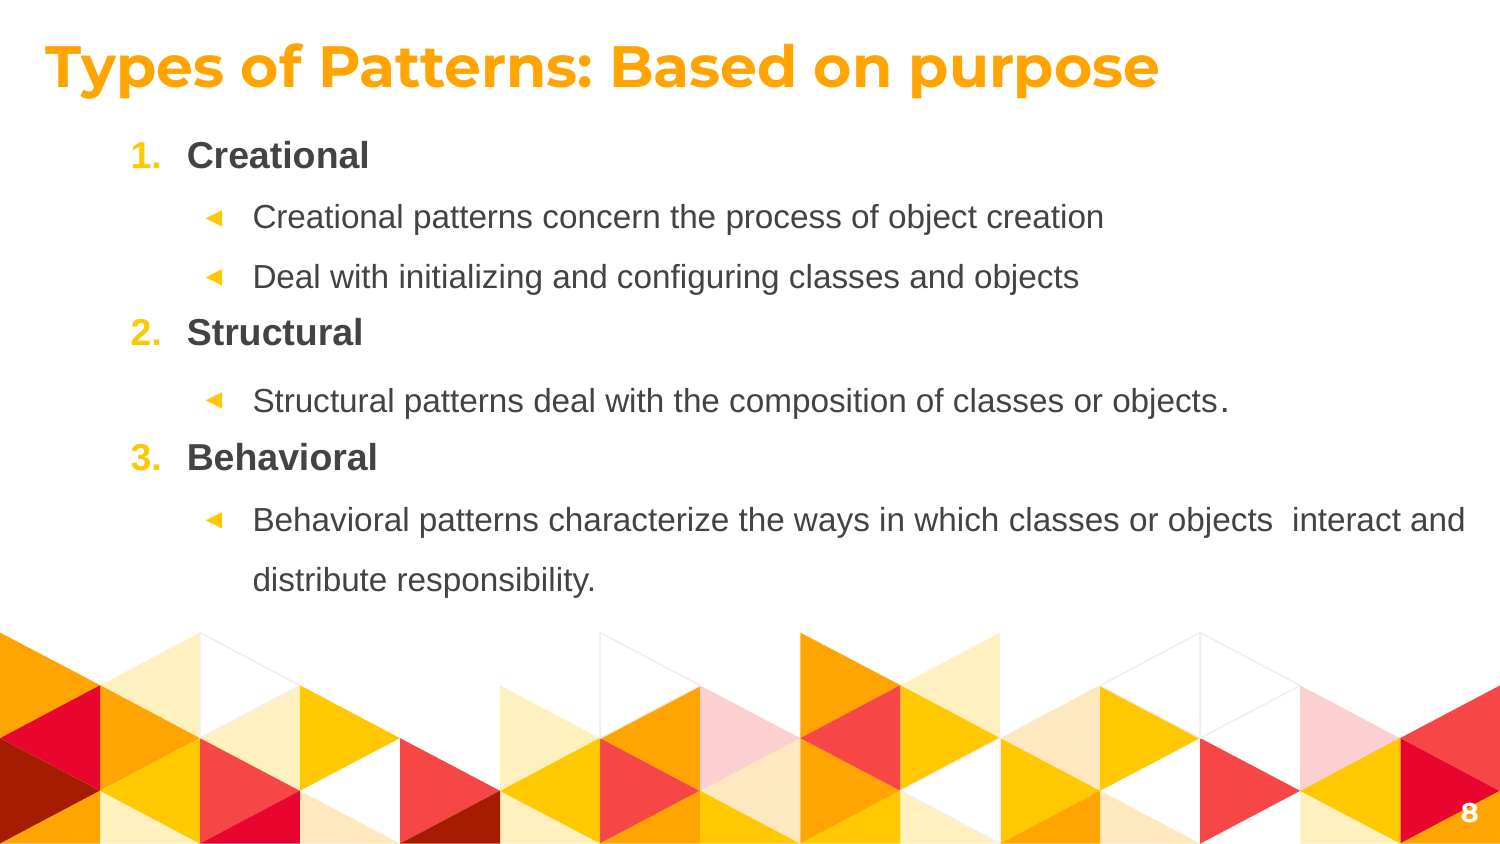

Types of Patterns: Based on purpose
Creational
Creational patterns concern the process of object creation
Deal with initializing and configuring classes and objects
Structural
Structural patterns deal with the composition of classes or objects.
Behavioral
Behavioral patterns characterize the ways in which classes or objects  interact and distribute responsibility.
8